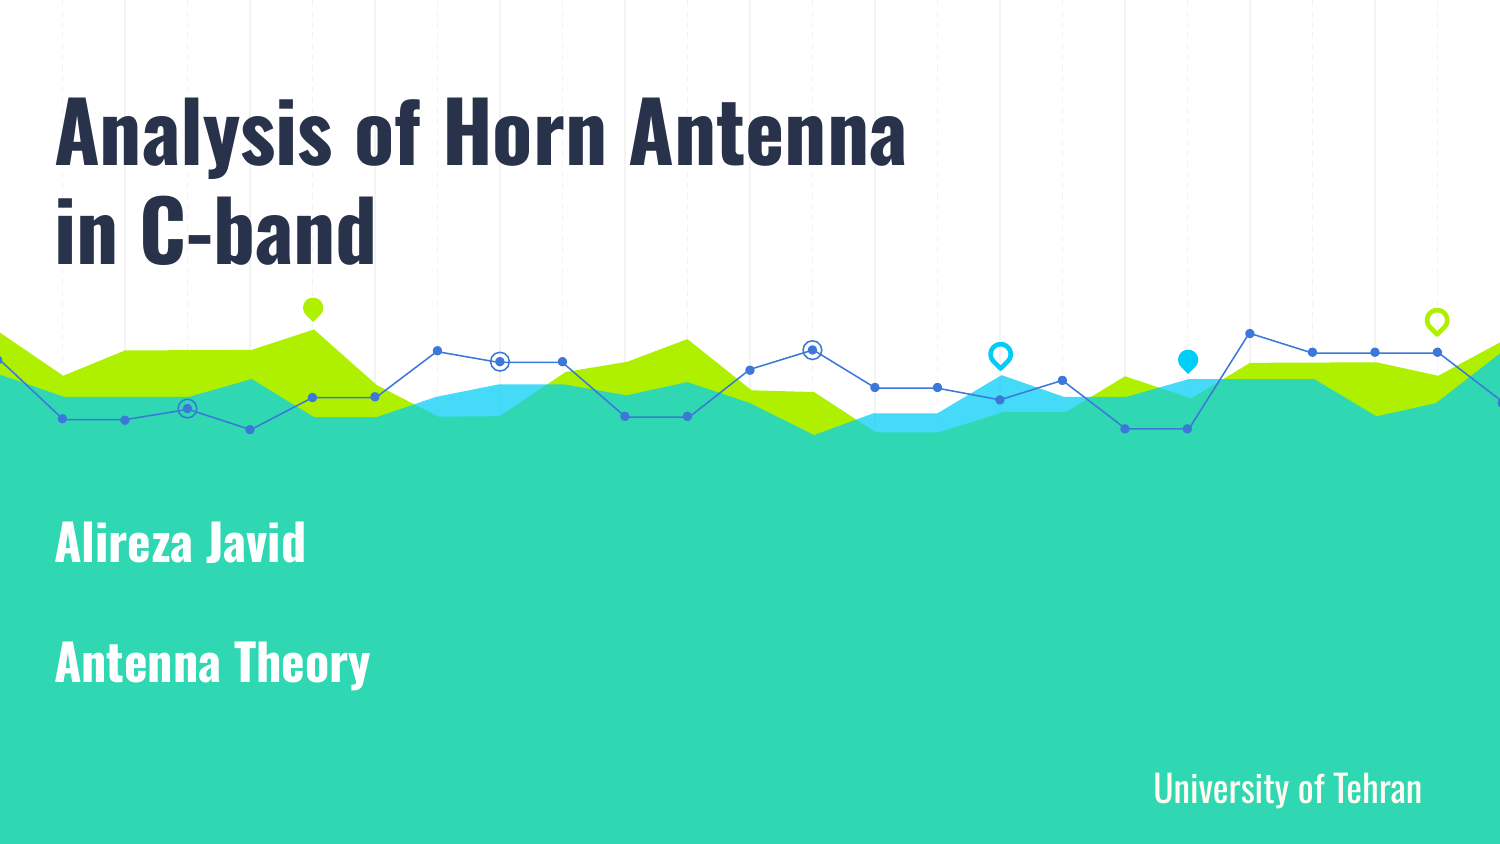

# Analysis of Horn Antenna in C-band
Alireza Javid

Antenna Theory

University of Tehran